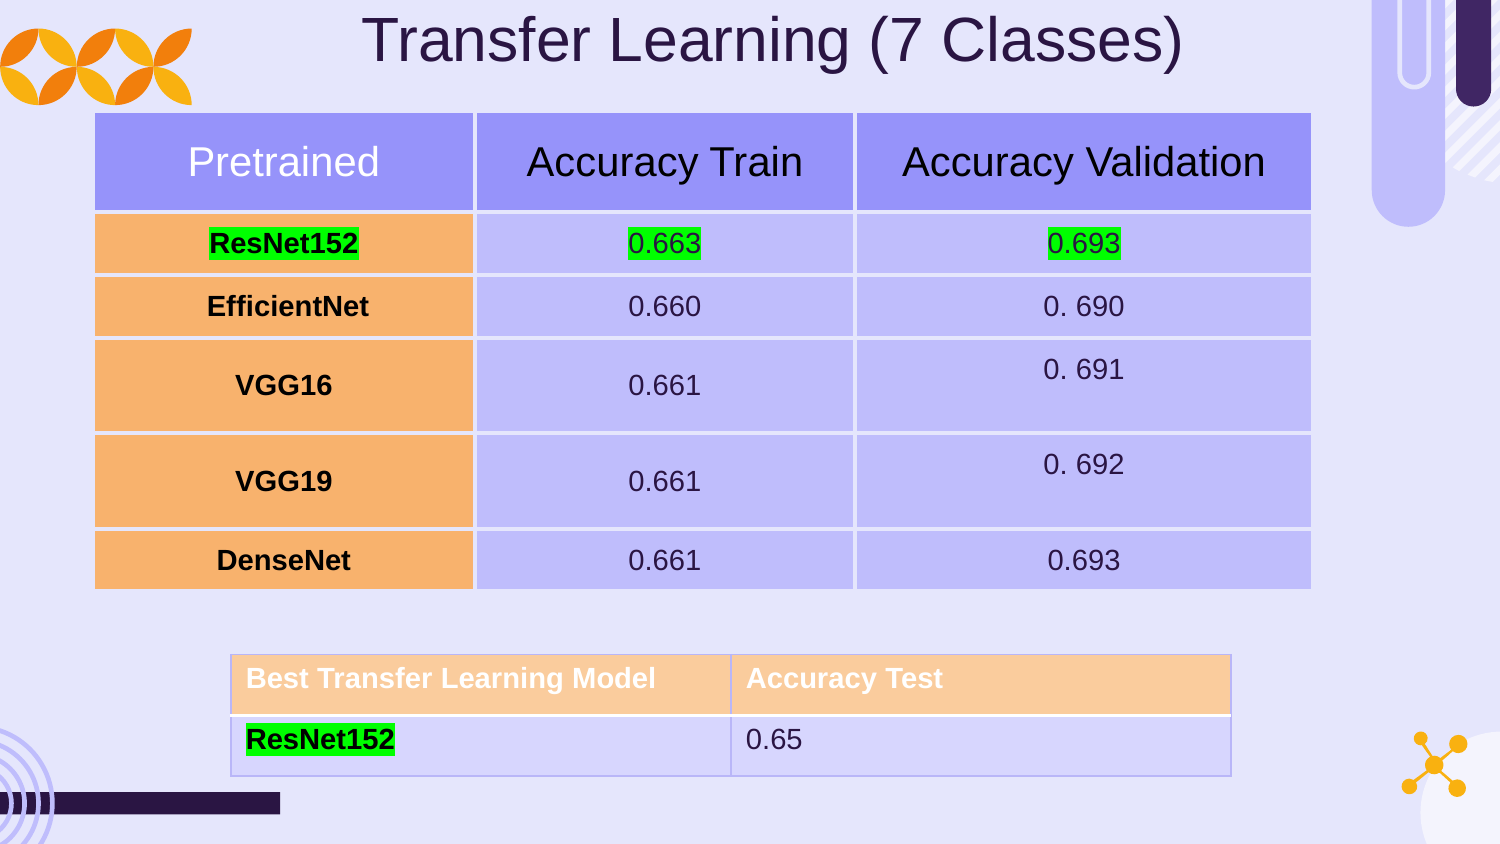

# Transfer Learning (7 Classes)
| Pretrained | Accuracy Train | Accuracy Validation |
| --- | --- | --- |
| ResNet152 | 0.663 | 0.693 |
| EfficientNet | 0.660 | 0. 690 |
| VGG16 | 0.661 | 0. 691 |
| VGG19 | 0.661 | 0. 692 |
| DenseNet | 0.661 | 0.693 |
| Best Transfer Learning Model | Accuracy Test |
| --- | --- |
| ResNet152 | 0.65 |